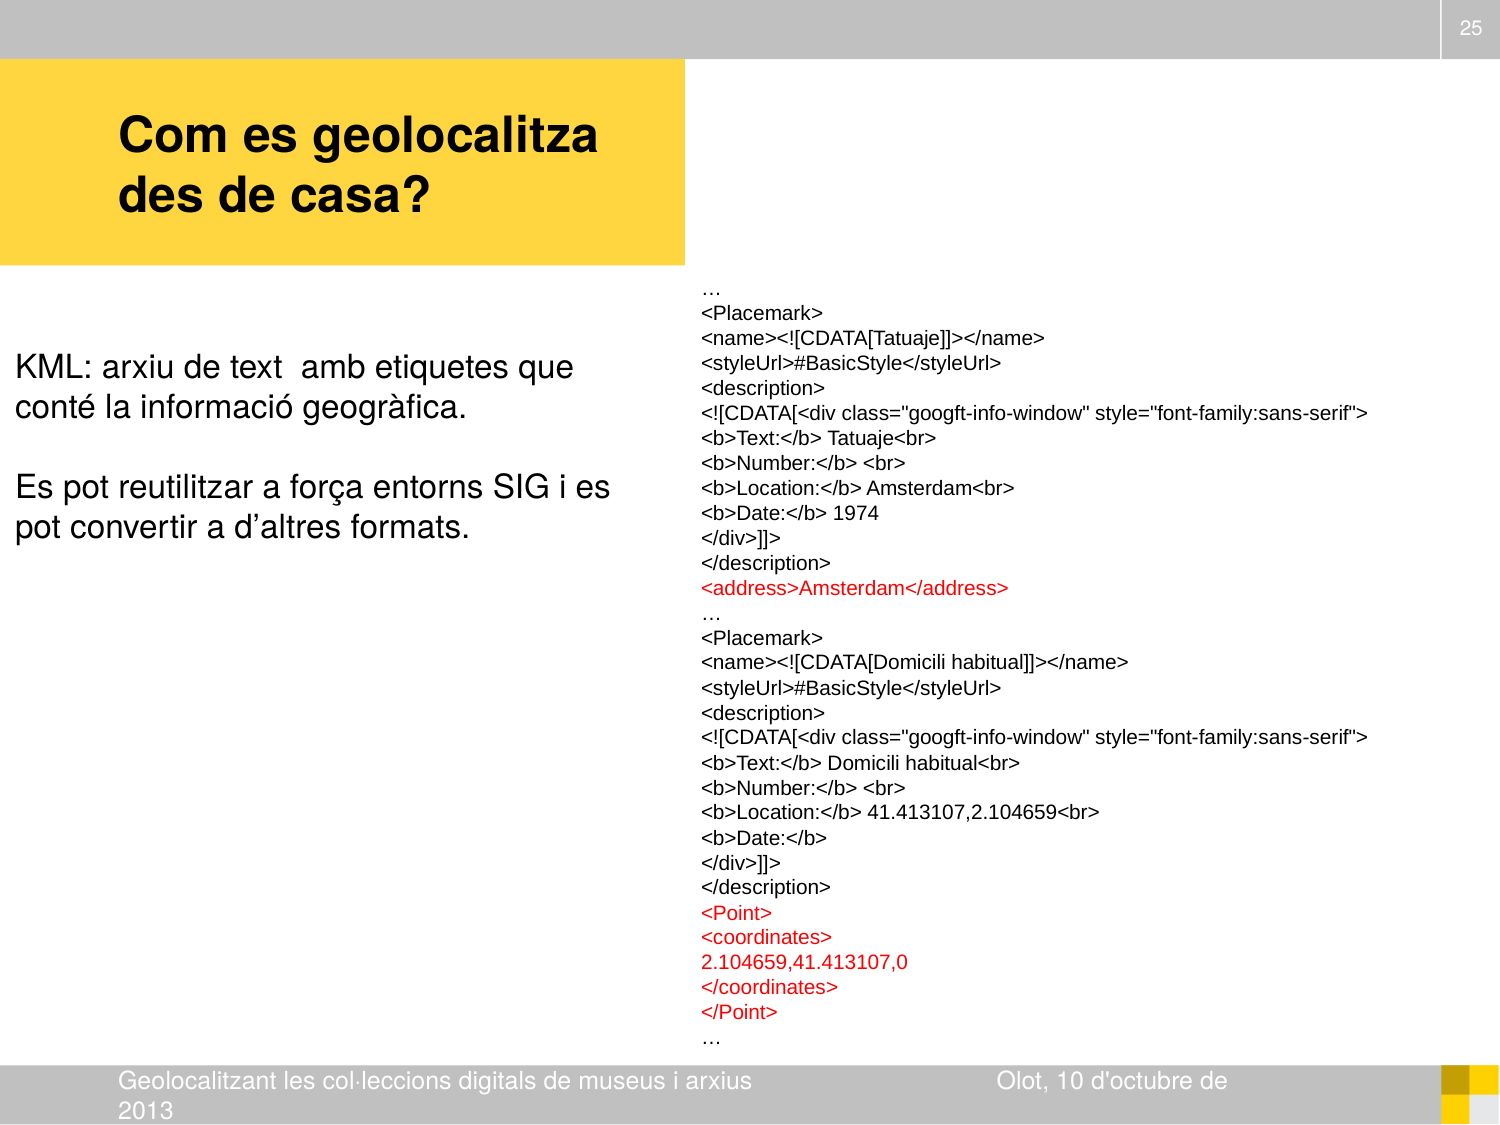

25
# Com es geolocalitza des de casa?
…
<Placemark>
<name><![CDATA[Tatuaje]]></name>
<styleUrl>#BasicStyle</styleUrl>
<description>
<![CDATA[<div class="googft-info-window" style="font-family:sans-serif">
<b>Text:</b> Tatuaje<br>
<b>Number:</b> <br>
<b>Location:</b> Amsterdam<br>
<b>Date:</b> 1974
</div>]]>
</description>
<address>Amsterdam</address>
…
<Placemark>
<name><![CDATA[Domicili habitual]]></name>
<styleUrl>#BasicStyle</styleUrl>
<description>
<![CDATA[<div class="googft-info-window" style="font-family:sans-serif">
<b>Text:</b> Domicili habitual<br>
<b>Number:</b> <br>
<b>Location:</b> 41.413107,2.104659<br>
<b>Date:</b>
</div>]]>
</description>
<Point>
<coordinates>
2.104659,41.413107,0
</coordinates>
</Point>
…
KML: arxiu de text  amb etiquetes que conté la informació geogràfica.

Es pot reutilitzar a força entorns SIG i es pot convertir a d’altres formats.

Geolocalitzant les col·leccions digitals de museus i arxius                                   Olot, 10 d'octubre de 2013